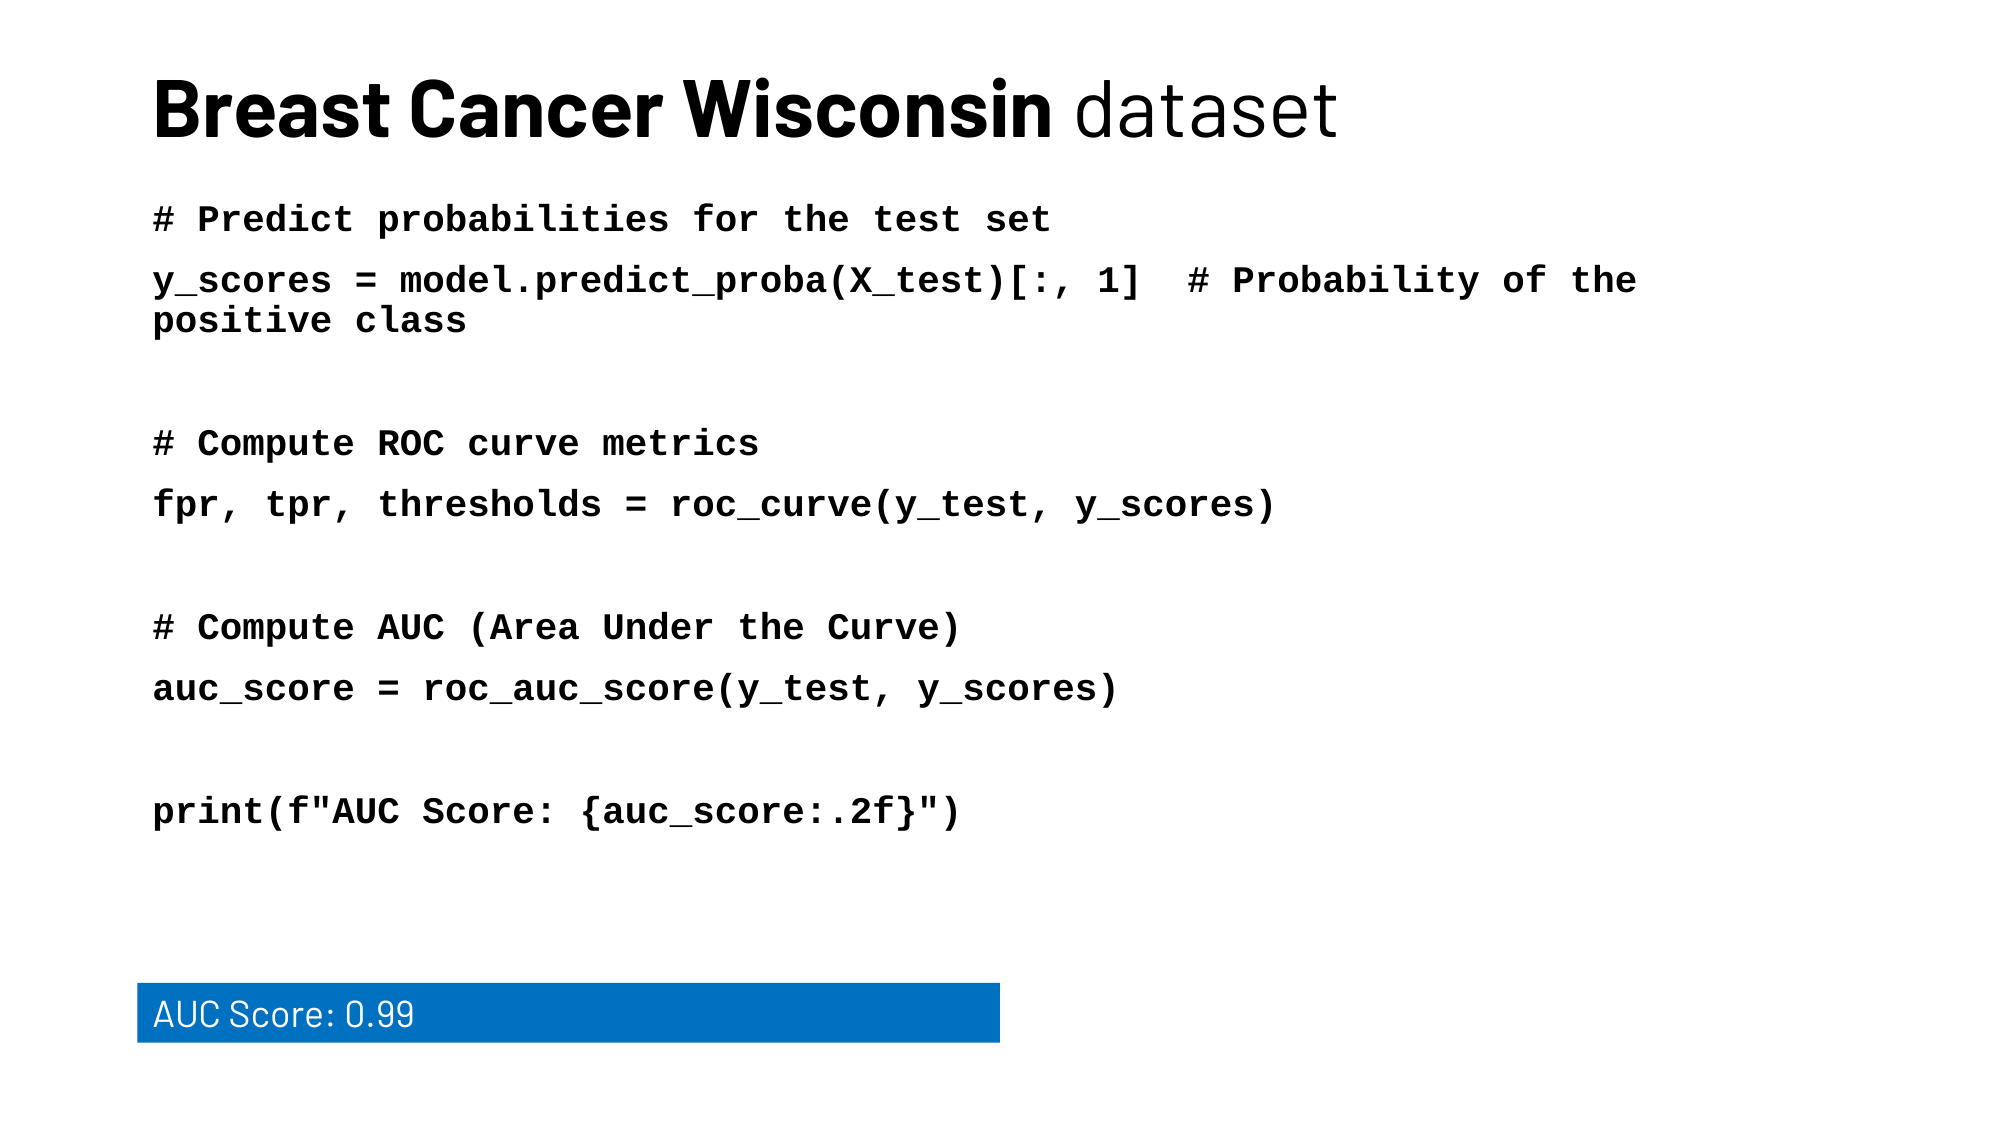

# Breast Cancer Wisconsin dataset
# Predict probabilities for the test set
y_scores = model.predict_proba(X_test)[:, 1]  # Probability of the positive class

# Compute ROC curve metrics
fpr, tpr, thresholds = roc_curve(y_test, y_scores)

# Compute AUC (Area Under the Curve)
auc_score = roc_auc_score(y_test, y_scores)

print(f"AUC Score: {auc_score:.2f}")

AUC Score: 0.99